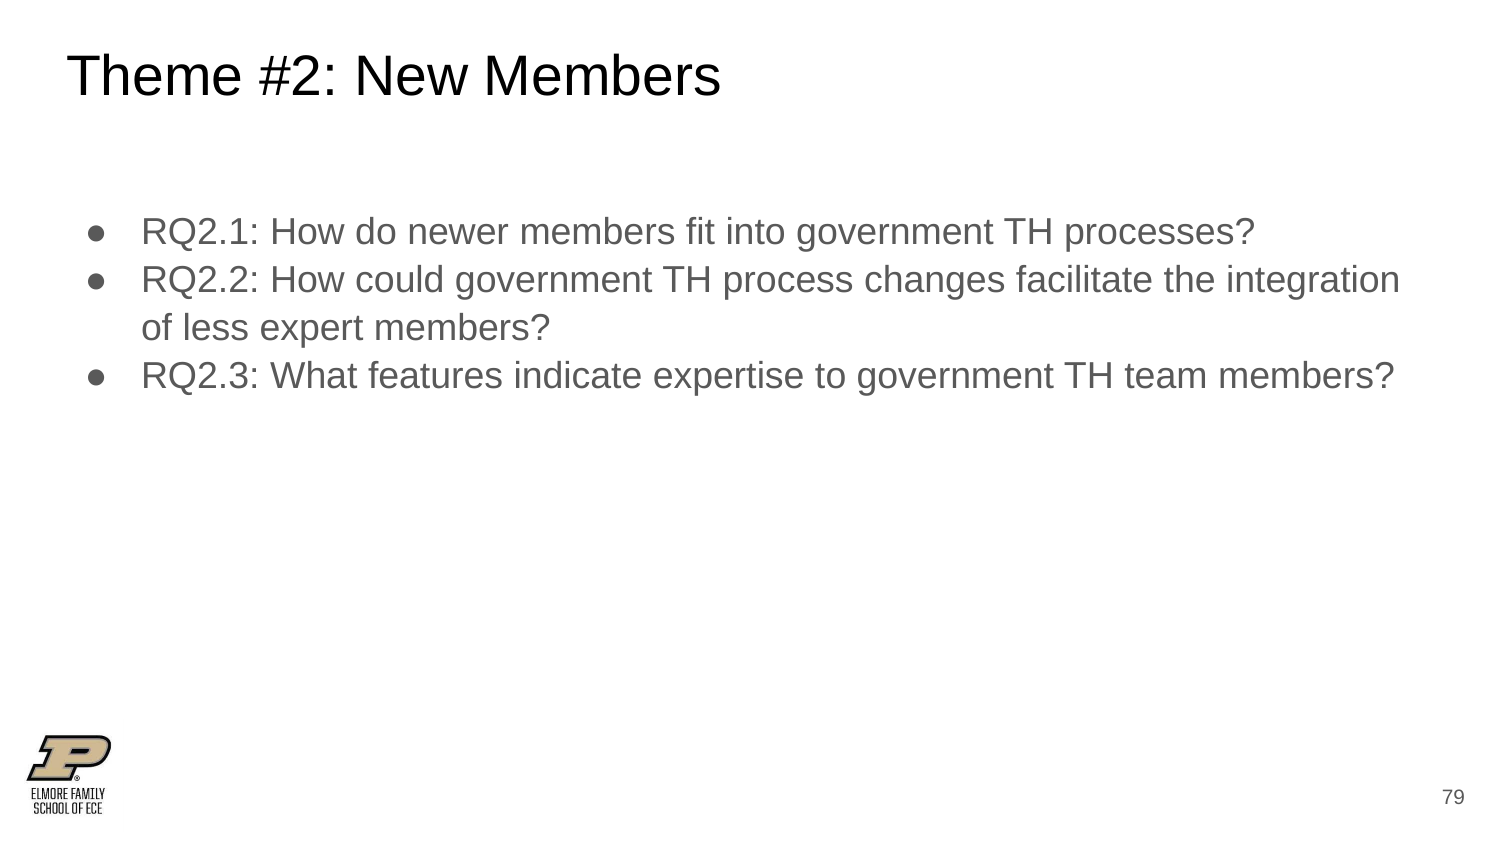

# Theme #2: New Members
RQ2.1: How do newer members fit into government TH processes?
RQ2.2: How could government TH process changes facilitate the integration of less expert members?
RQ2.3: What features indicate expertise to government TH team members?
79